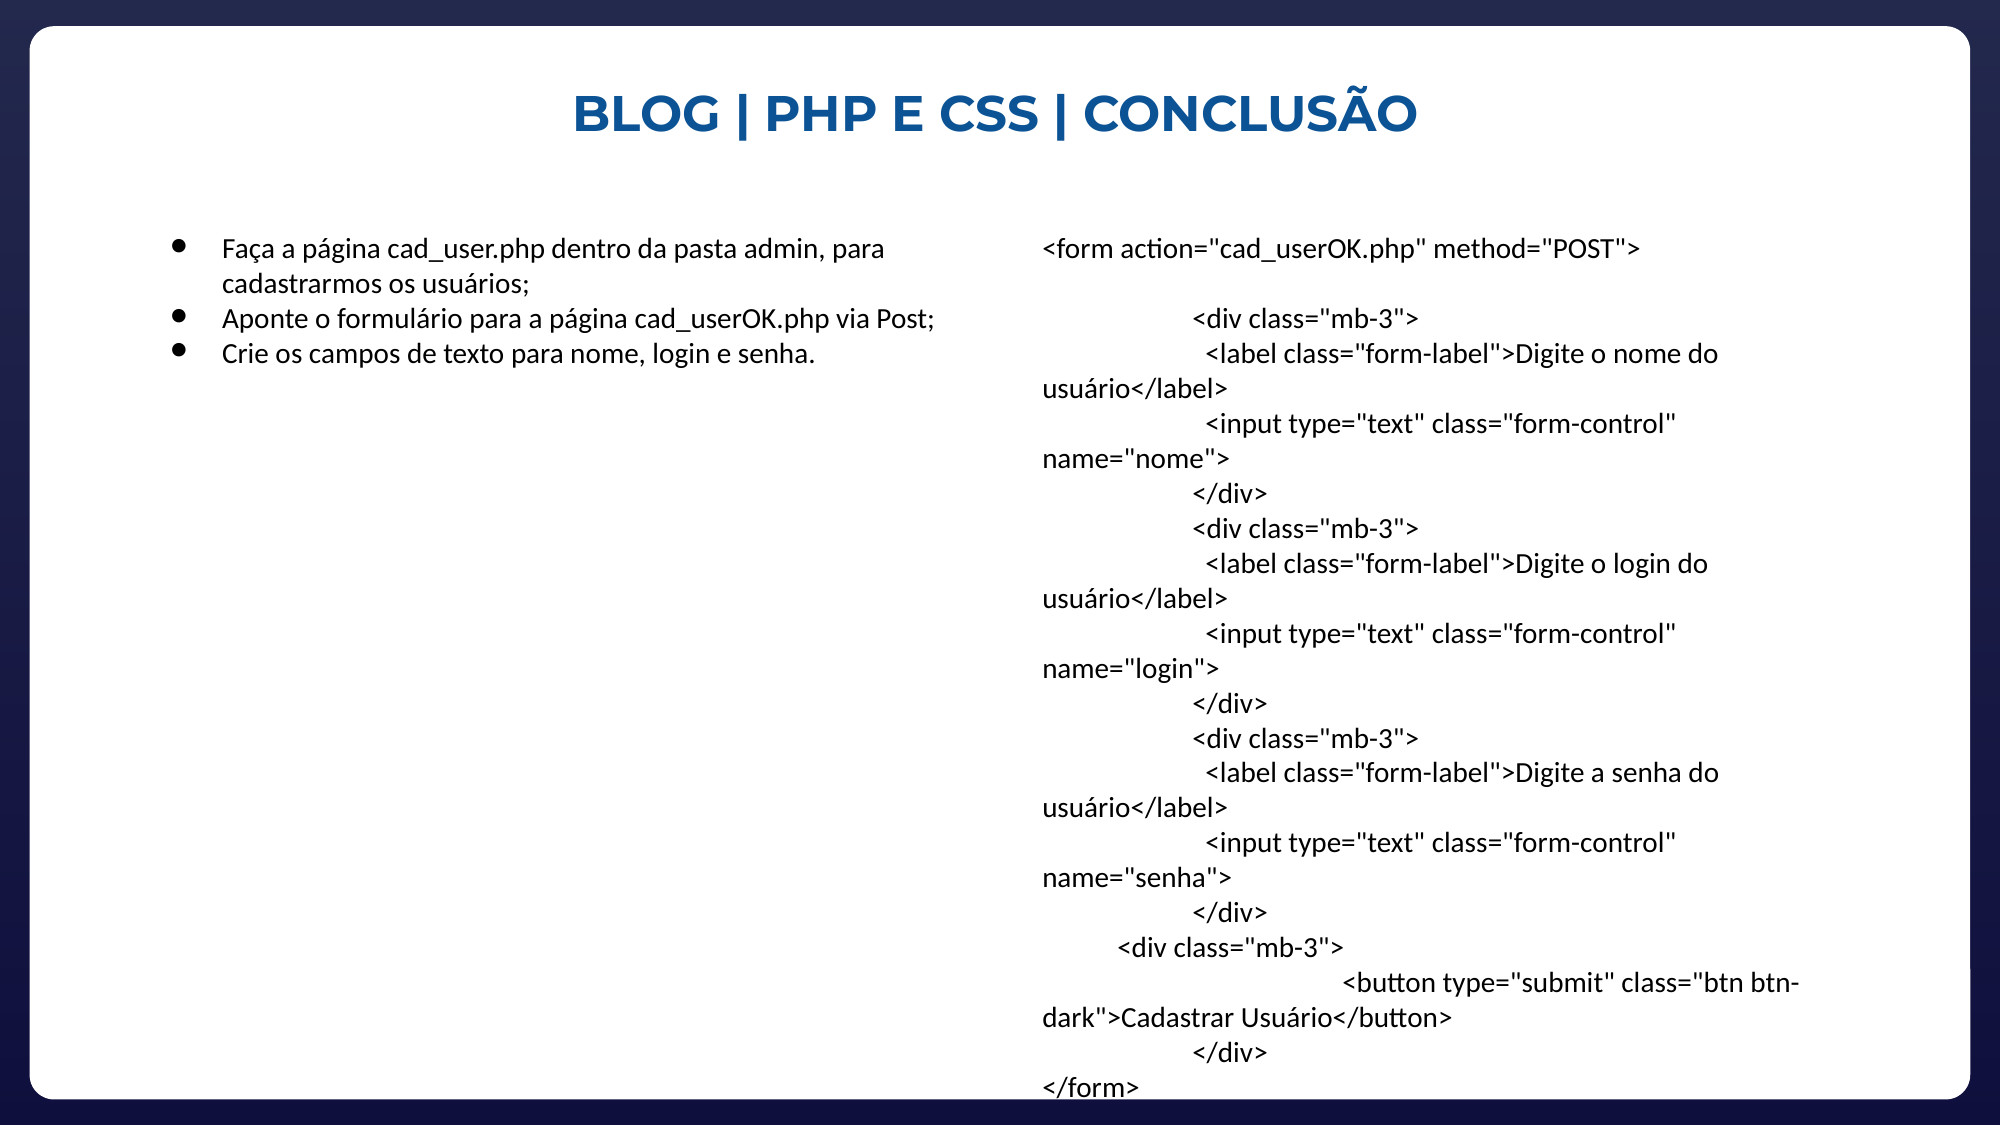

BLOG | PHP E CSS | CONCLUSÃO
Faça a página cad_user.php dentro da pasta admin, para cadastrarmos os usuários;
Aponte o formulário para a página cad_userOK.php via Post;
Crie os campos de texto para nome, login e senha.
<form action="cad_userOK.php" method="POST">

	<div class="mb-3">
  	  <label class="form-label">Digite o nome do usuário</label>
	  <input type="text" class="form-control" name="nome">
	</div>
	<div class="mb-3">
  	  <label class="form-label">Digite o login do usuário</label>
	  <input type="text" class="form-control" name="login">
	</div>
	<div class="mb-3">
  	  <label class="form-label">Digite a senha do usuário</label>
	  <input type="text" class="form-control" name="senha">
	</div>
<div class="mb-3">
		<button type="submit" class="btn btn-dark">Cadastrar Usuário</button>
	</div>
</form>